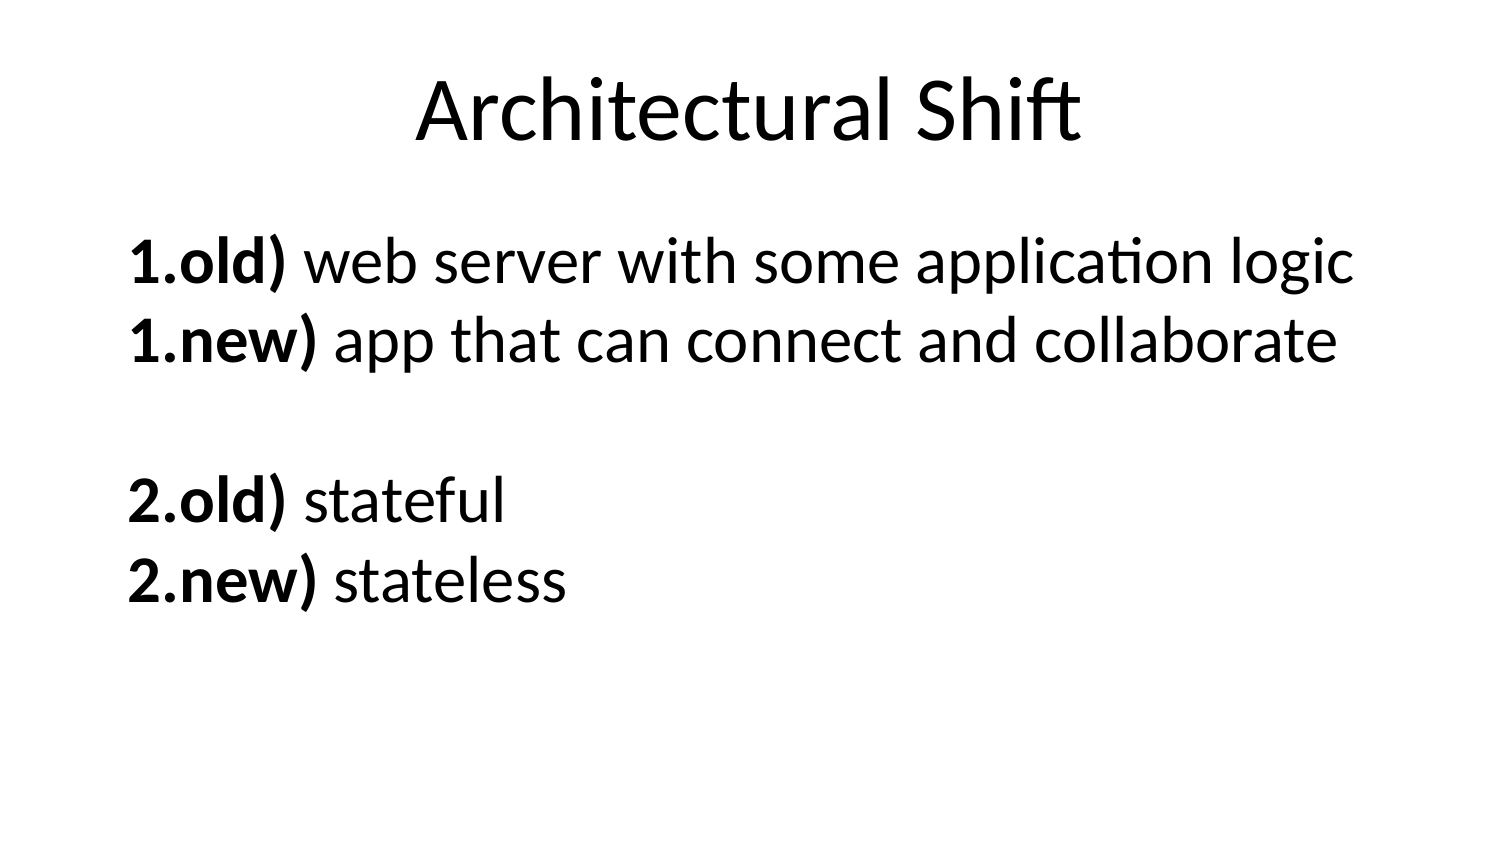

# Architectural Shift
1.old) web server with some application logic
1.new) app that can connect and collaborate

2.old) stateful
2.new) stateless